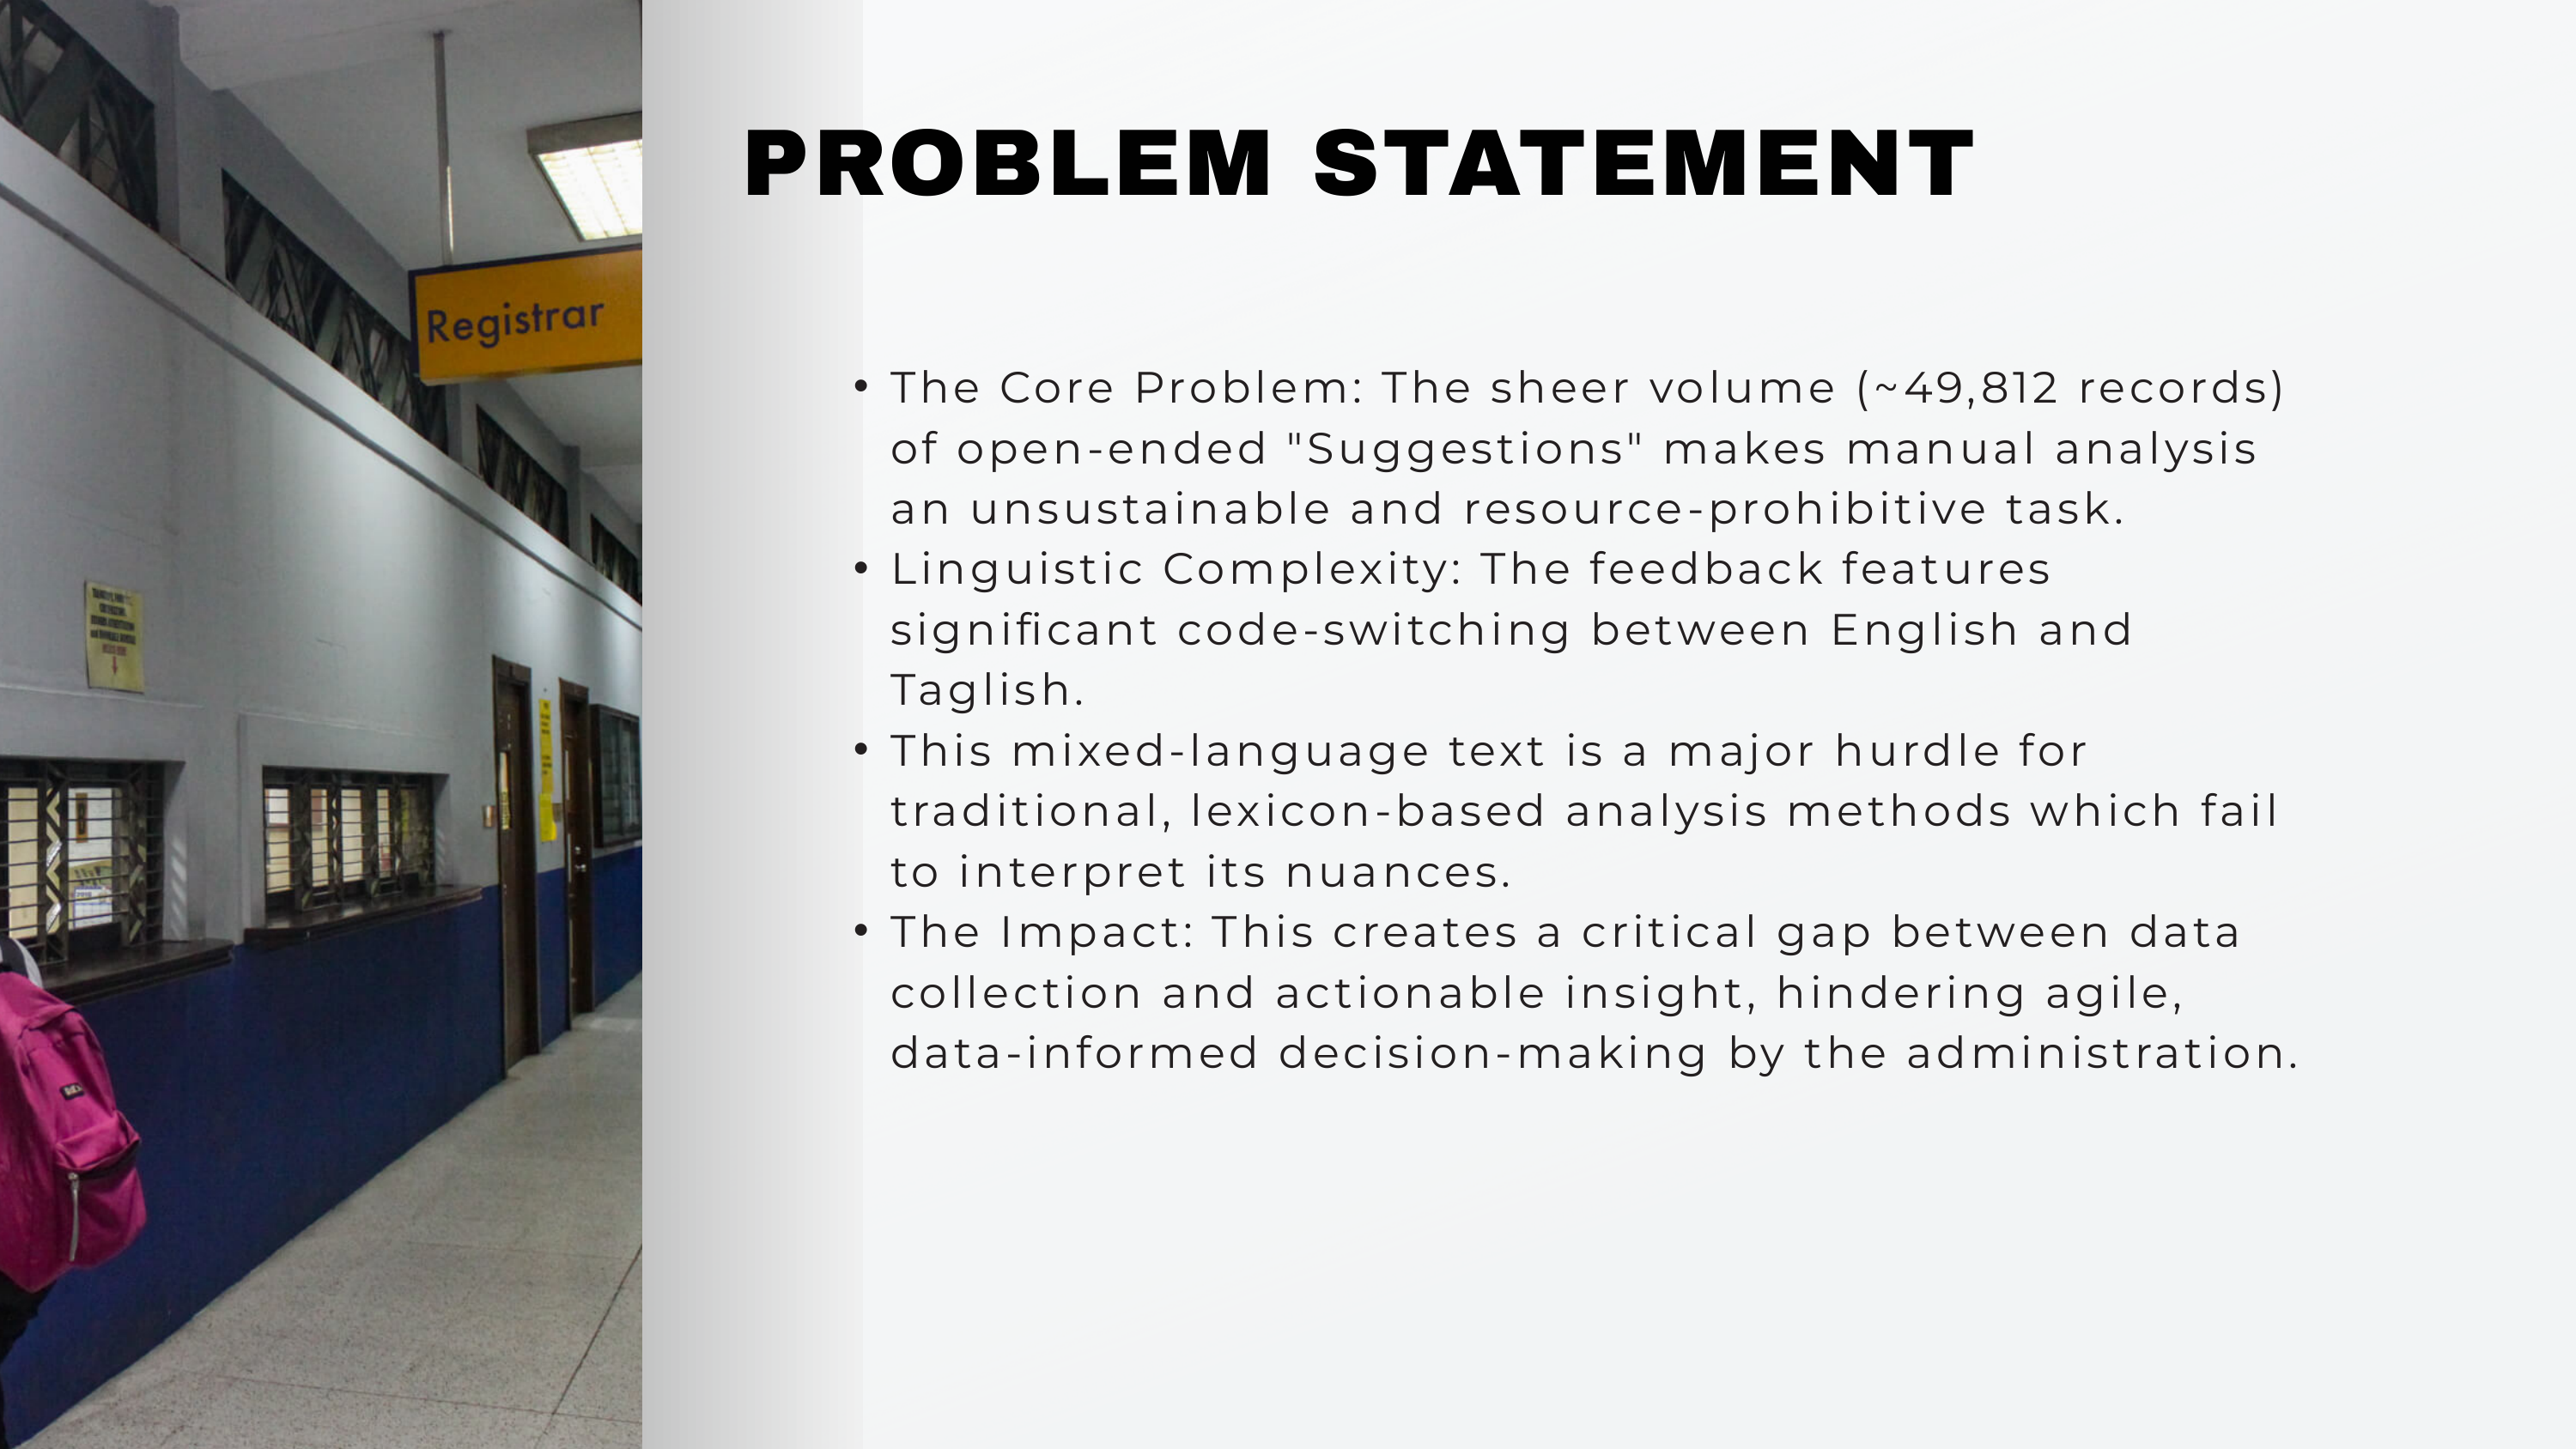

PROBLEM STATEMENT
The Core Problem: The sheer volume (~49,812 records) of open-ended "Suggestions" makes manual analysis an unsustainable and resource-prohibitive task.
Linguistic Complexity: The feedback features significant code-switching between English and Taglish.
This mixed-language text is a major hurdle for traditional, lexicon-based analysis methods which fail to interpret its nuances.
The Impact: This creates a critical gap between data collection and actionable insight, hindering agile, data-informed decision-making by the administration.